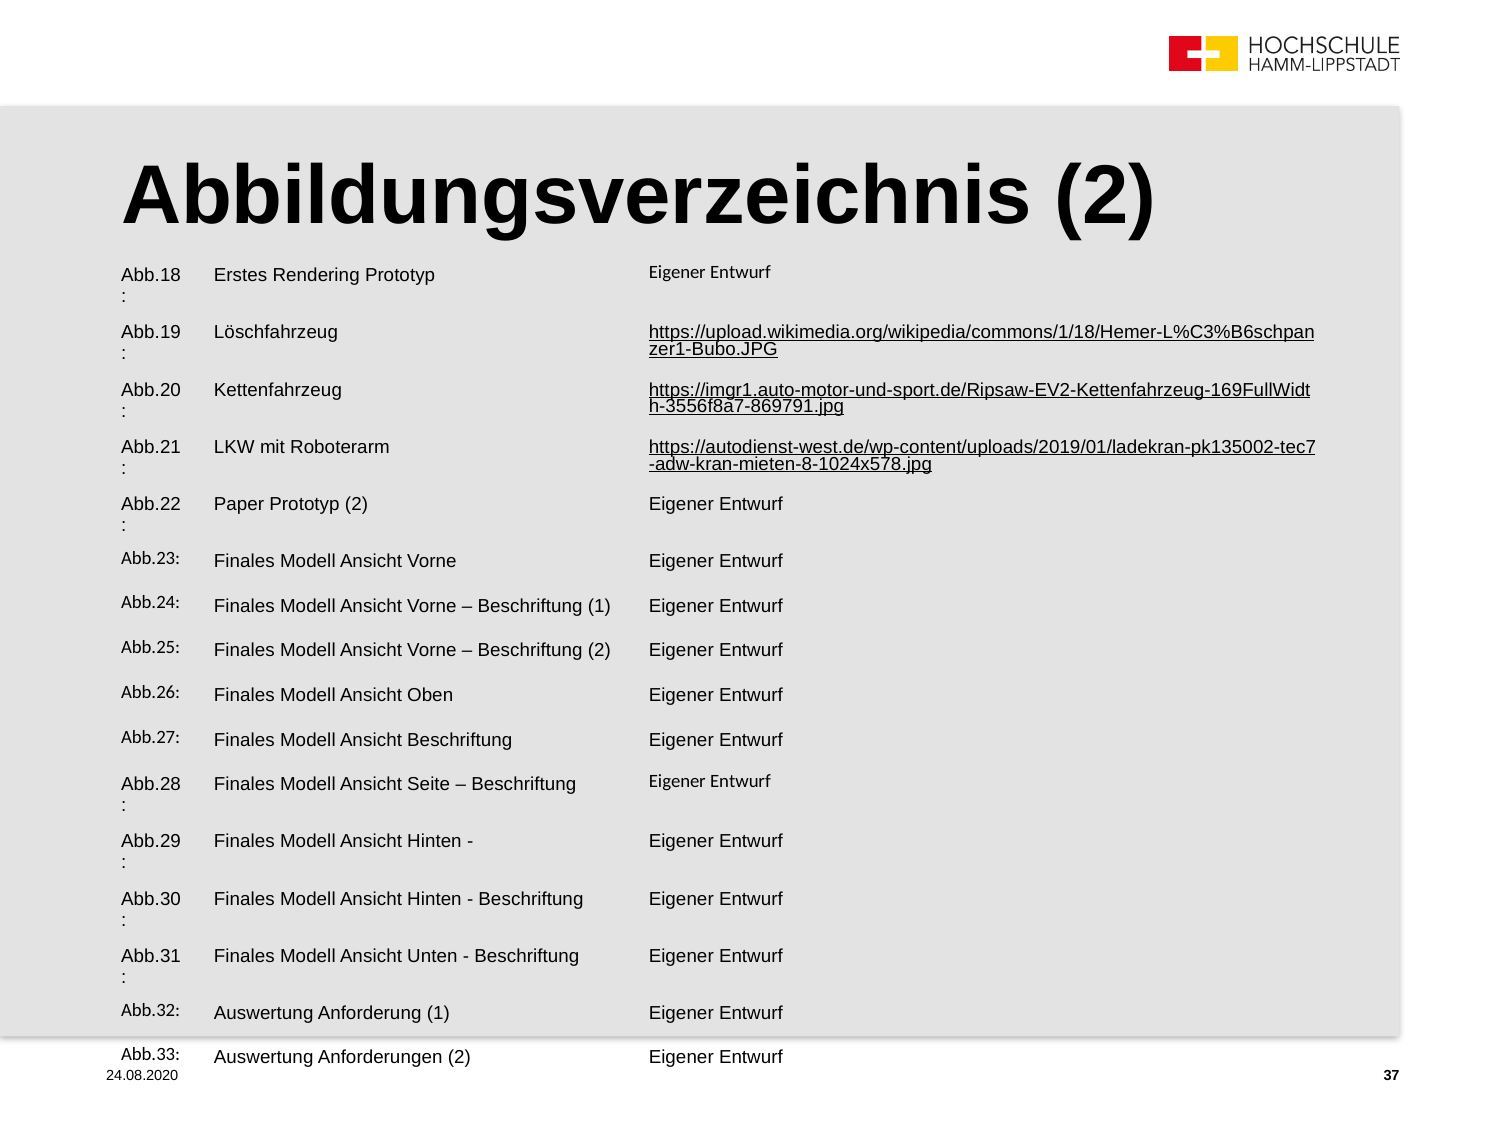

Abbildungsverzeichnis (2)
| Abb.18: | Erstes Rendering Prototyp | Eigener Entwurf |
| --- | --- | --- |
| Abb.19: | Löschfahrzeug | https://upload.wikimedia.org/wikipedia/commons/1/18/Hemer-L%C3%B6schpanzer1-Bubo.JPG |
| Abb.20: | Kettenfahrzeug | https://imgr1.auto-motor-und-sport.de/Ripsaw-EV2-Kettenfahrzeug-169FullWidth-3556f8a7-869791.jpg |
| Abb.21: | LKW mit Roboterarm | https://autodienst-west.de/wp-content/uploads/2019/01/ladekran-pk135002-tec7-adw-kran-mieten-8-1024x578.jpg |
| Abb.22: | Paper Prototyp (2) | Eigener Entwurf |
| Abb.23: | Finales Modell Ansicht Vorne | Eigener Entwurf |
| Abb.24: | Finales Modell Ansicht Vorne – Beschriftung (1) | Eigener Entwurf |
| Abb.25: | Finales Modell Ansicht Vorne – Beschriftung (2) | Eigener Entwurf |
| Abb.26: | Finales Modell Ansicht Oben | Eigener Entwurf |
| Abb.27: | Finales Modell Ansicht Beschriftung | Eigener Entwurf |
| Abb.28: | Finales Modell Ansicht Seite – Beschriftung | Eigener Entwurf |
| Abb.29: | Finales Modell Ansicht Hinten - | Eigener Entwurf |
| Abb.30: | Finales Modell Ansicht Hinten - Beschriftung | Eigener Entwurf |
| Abb.31: | Finales Modell Ansicht Unten - Beschriftung | Eigener Entwurf |
| Abb.32: | Auswertung Anforderung (1) | Eigener Entwurf |
| Abb.33: | Auswertung Anforderungen (2) | Eigener Entwurf |
24.08.2020
37